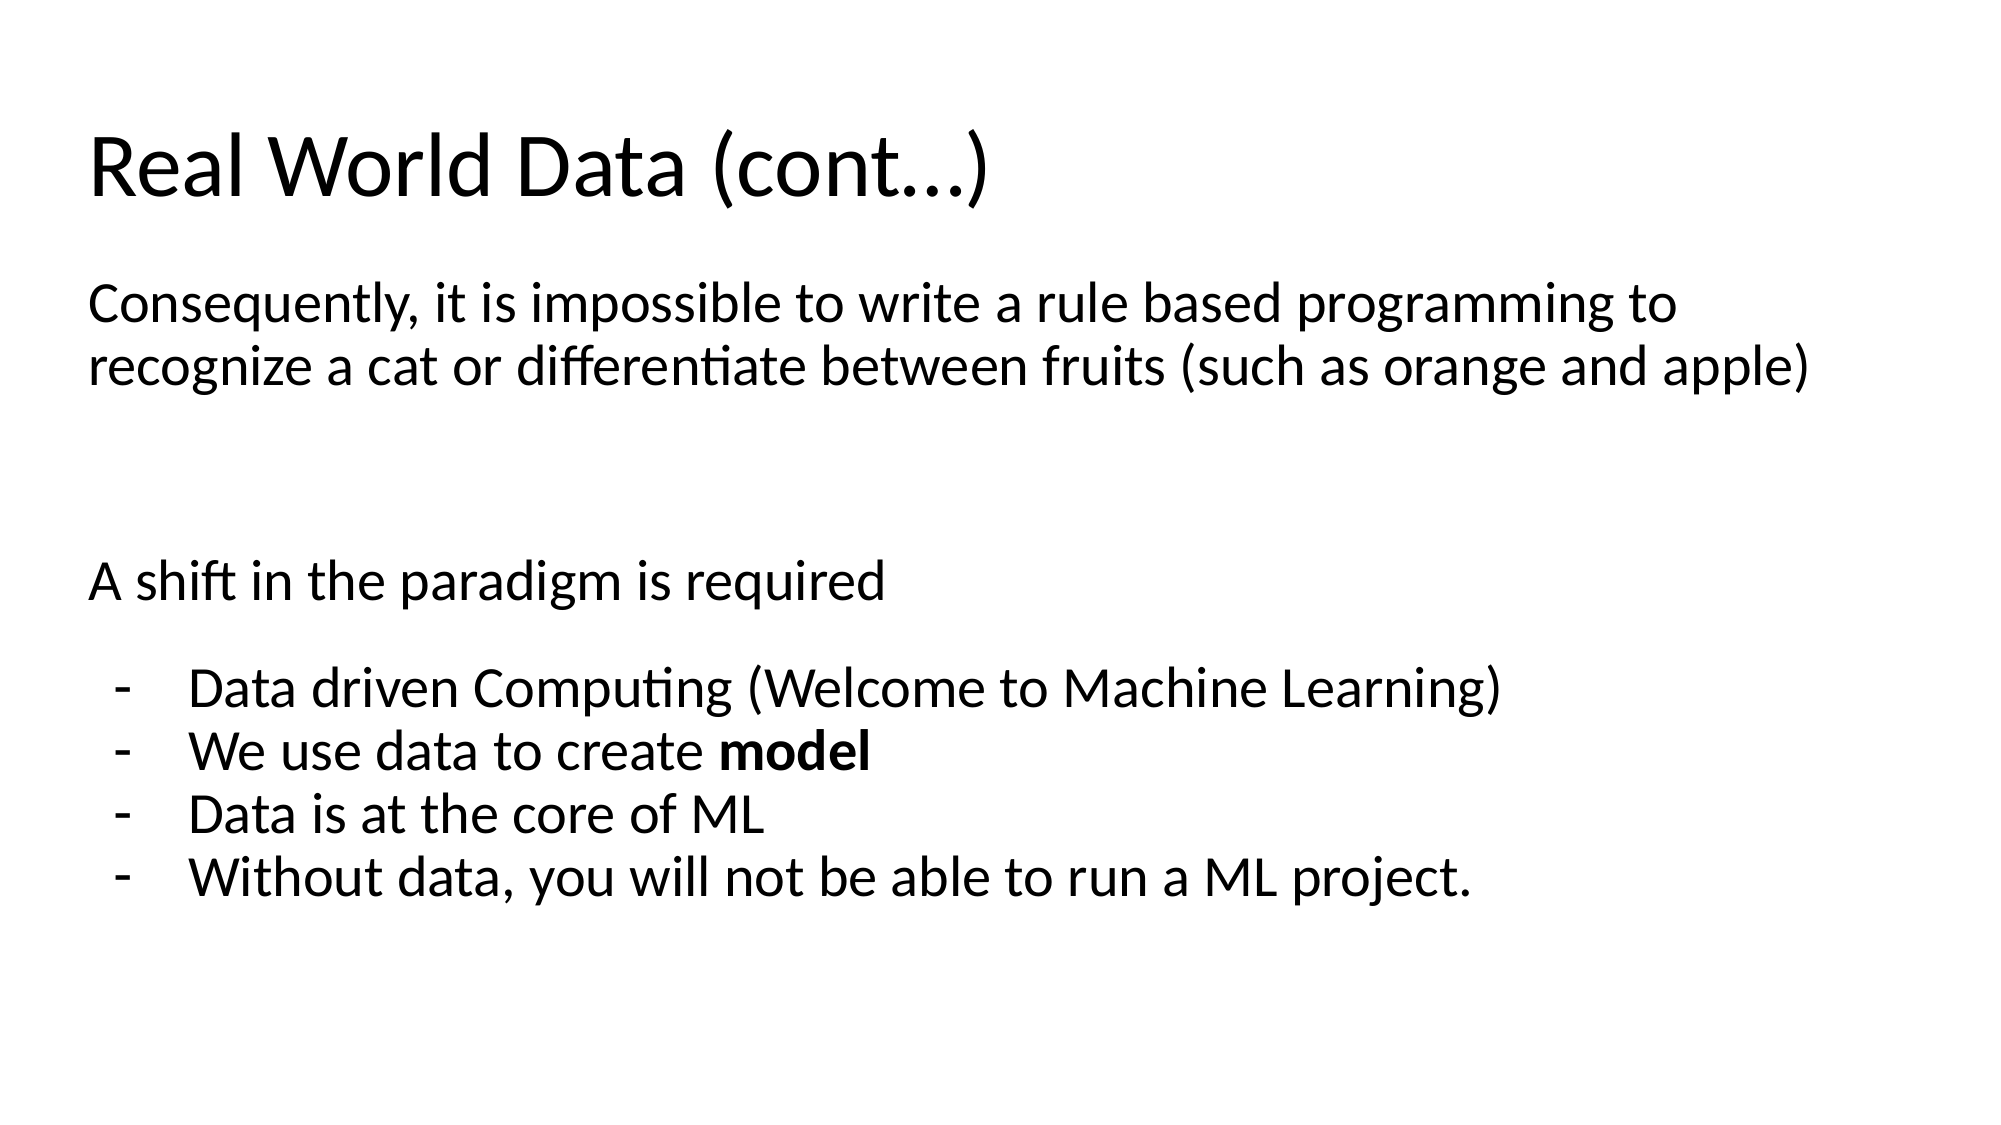

# Real World Data (cont…)
Consequently, it is impossible to write a rule based programming to recognize a cat or differentiate between fruits (such as orange and apple)

A shift in the paradigm is required
Data driven Computing (Welcome to Machine Learning)
We use data to create model
Data is at the core of ML
Without data, you will not be able to run a ML project.